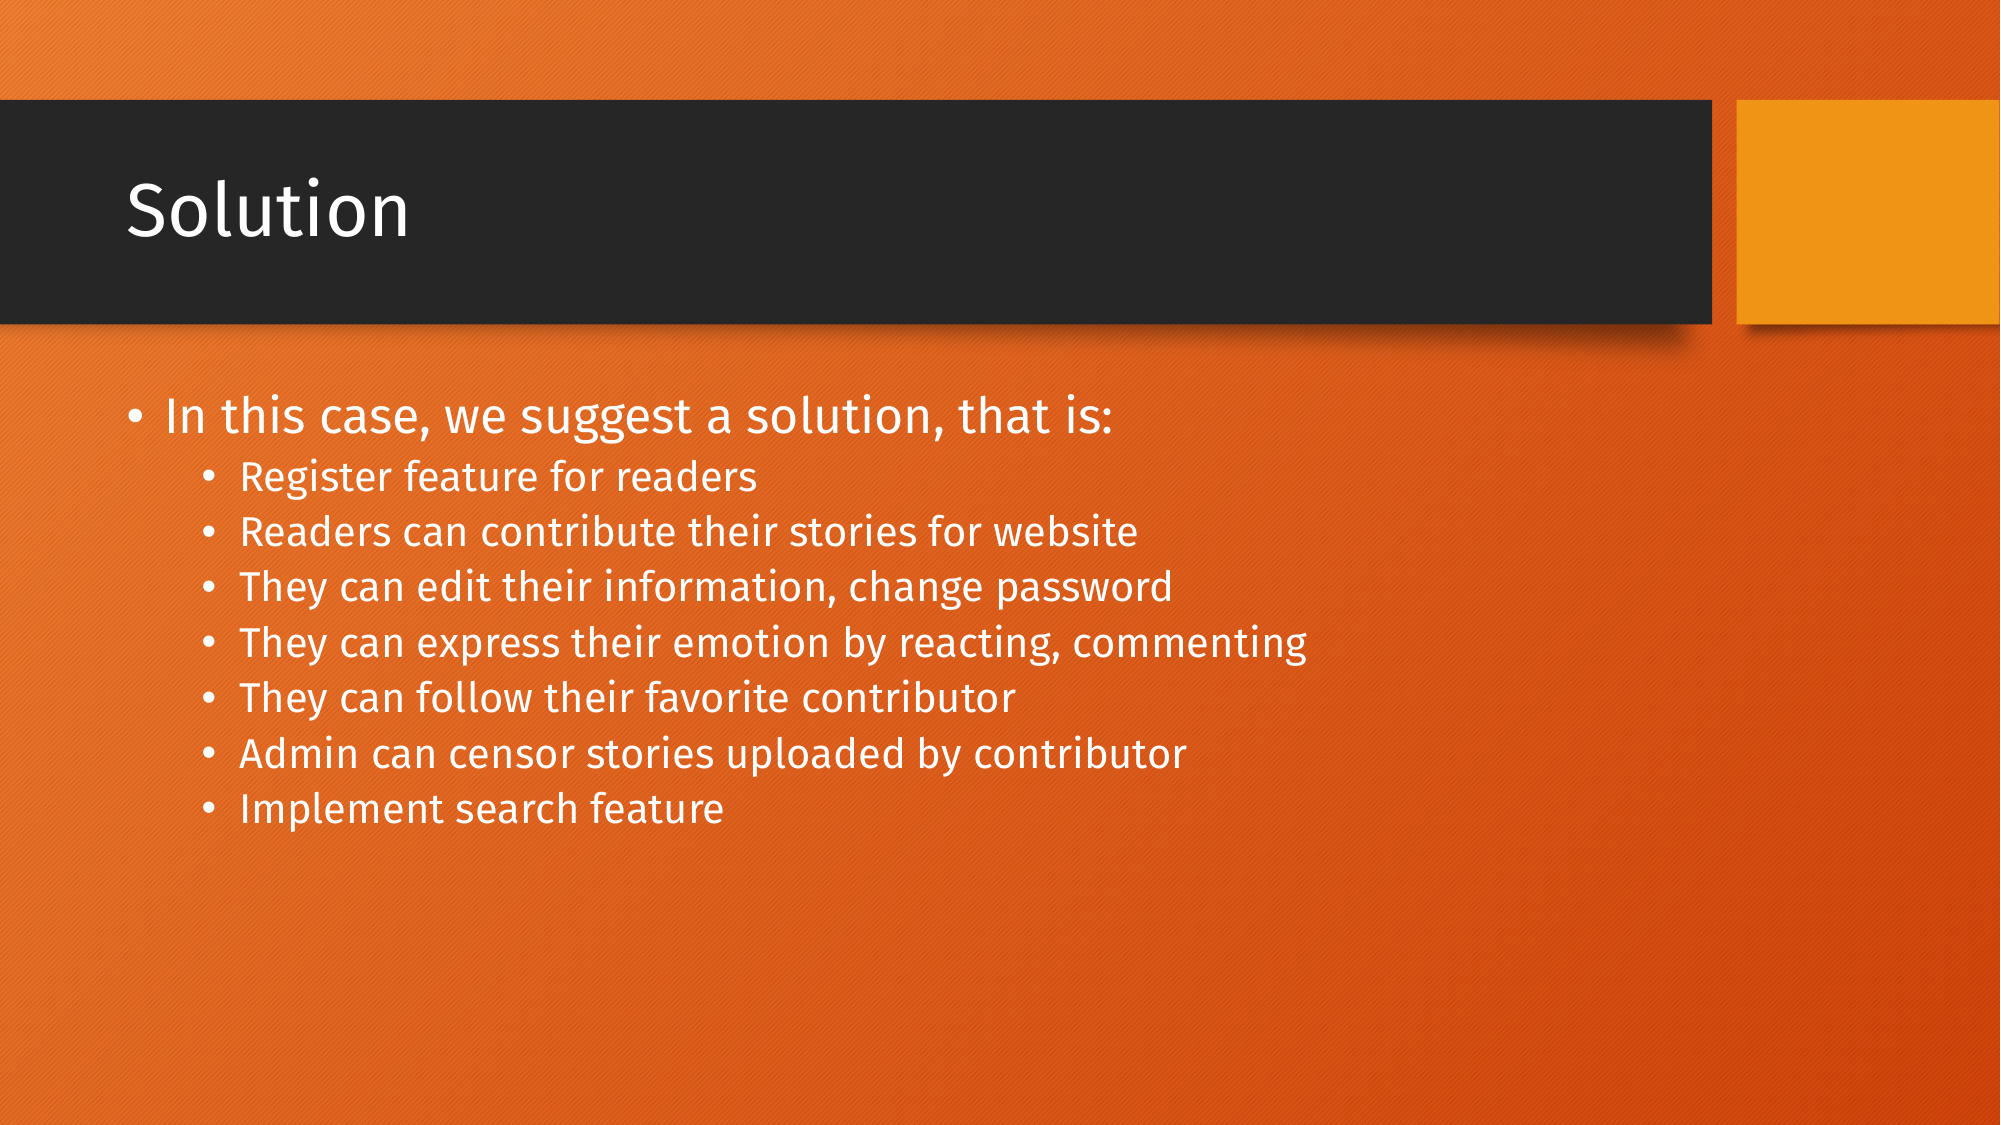

# Solution
In this case, we suggest a solution, that is:
Register feature for readers
Readers can contribute their stories for website
They can edit their information, change password
They can express their emotion by reacting, commenting
They can follow their favorite contributor
Admin can censor stories uploaded by contributor
Implement search feature